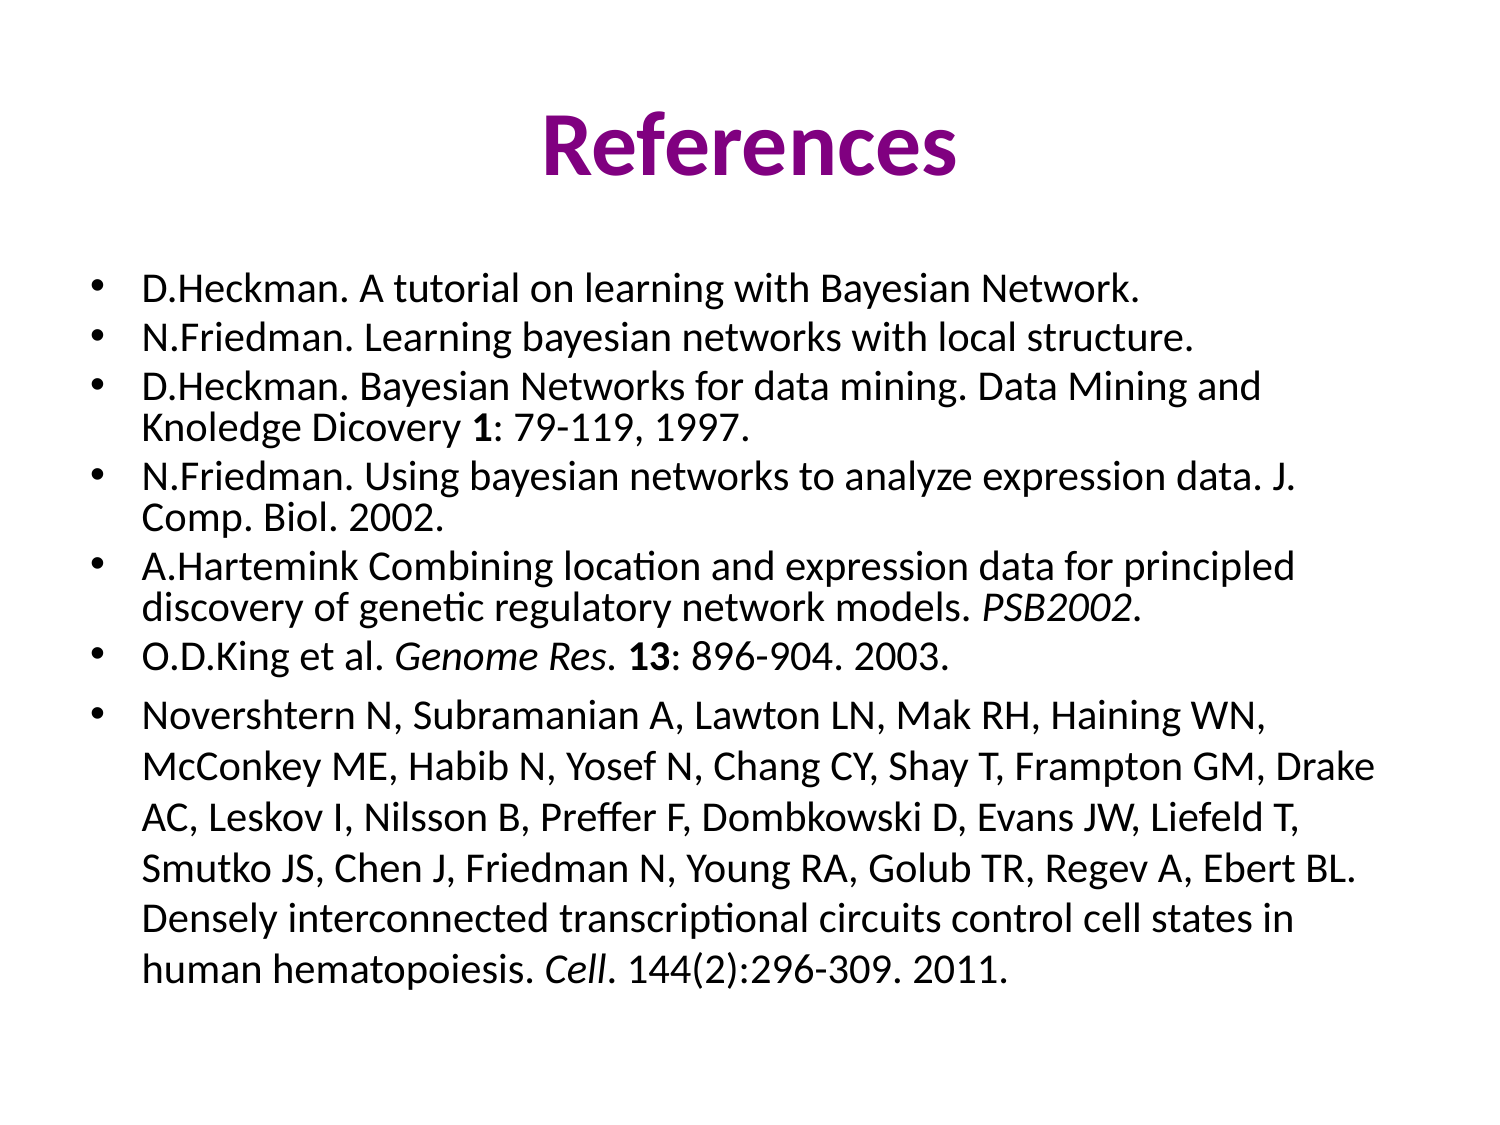

# References
D.Heckman. A tutorial on learning with Bayesian Network.
N.Friedman. Learning bayesian networks with local structure.
D.Heckman. Bayesian Networks for data mining. Data Mining and Knoledge Dicovery 1: 79-119, 1997.
N.Friedman. Using bayesian networks to analyze expression data. J. Comp. Biol. 2002.
A.Hartemink Combining location and expression data for principled discovery of genetic regulatory network models. PSB2002.
O.D.King et al. Genome Res. 13: 896-904. 2003.
Novershtern N, Subramanian A, Lawton LN, Mak RH, Haining WN, McConkey ME, Habib N, Yosef N, Chang CY, Shay T, Frampton GM, Drake AC, Leskov I, Nilsson B, Preffer F, Dombkowski D, Evans JW, Liefeld T, Smutko JS, Chen J, Friedman N, Young RA, Golub TR, Regev A, Ebert BL. Densely interconnected transcriptional circuits control cell states in human hematopoiesis. Cell. 144(2):296-309. 2011.